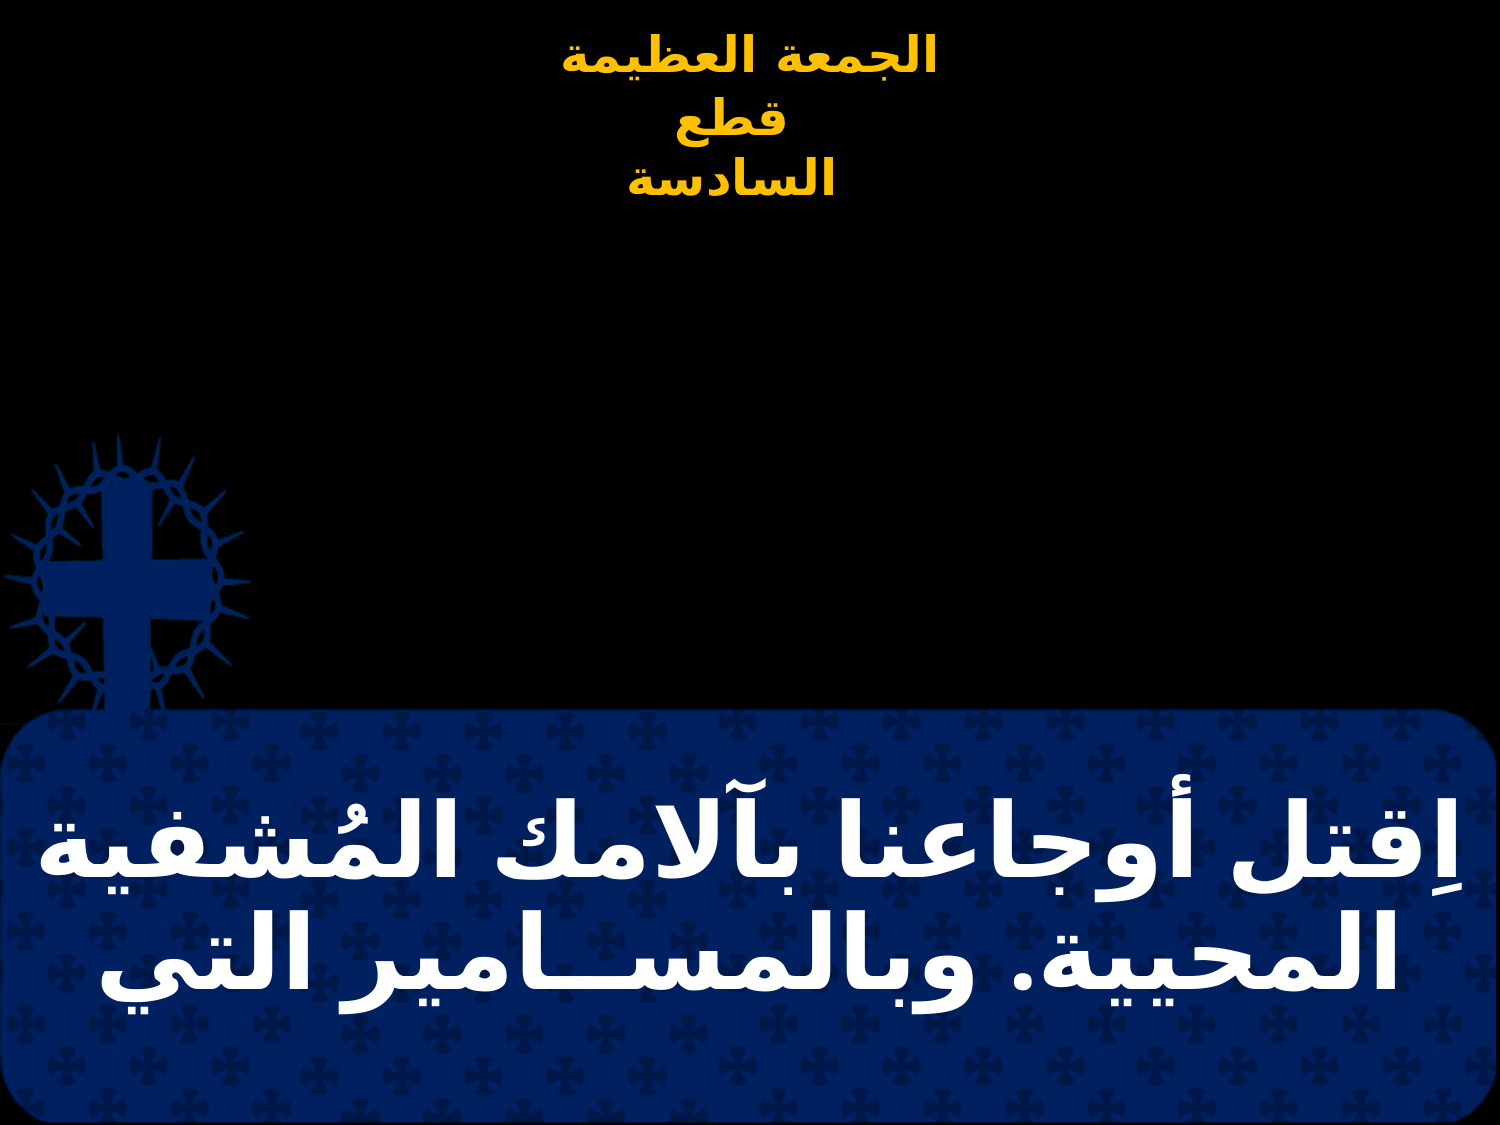

اِقتل أوجاعنا بآلامك المُشفية
المحيية. وبالمســامير التي